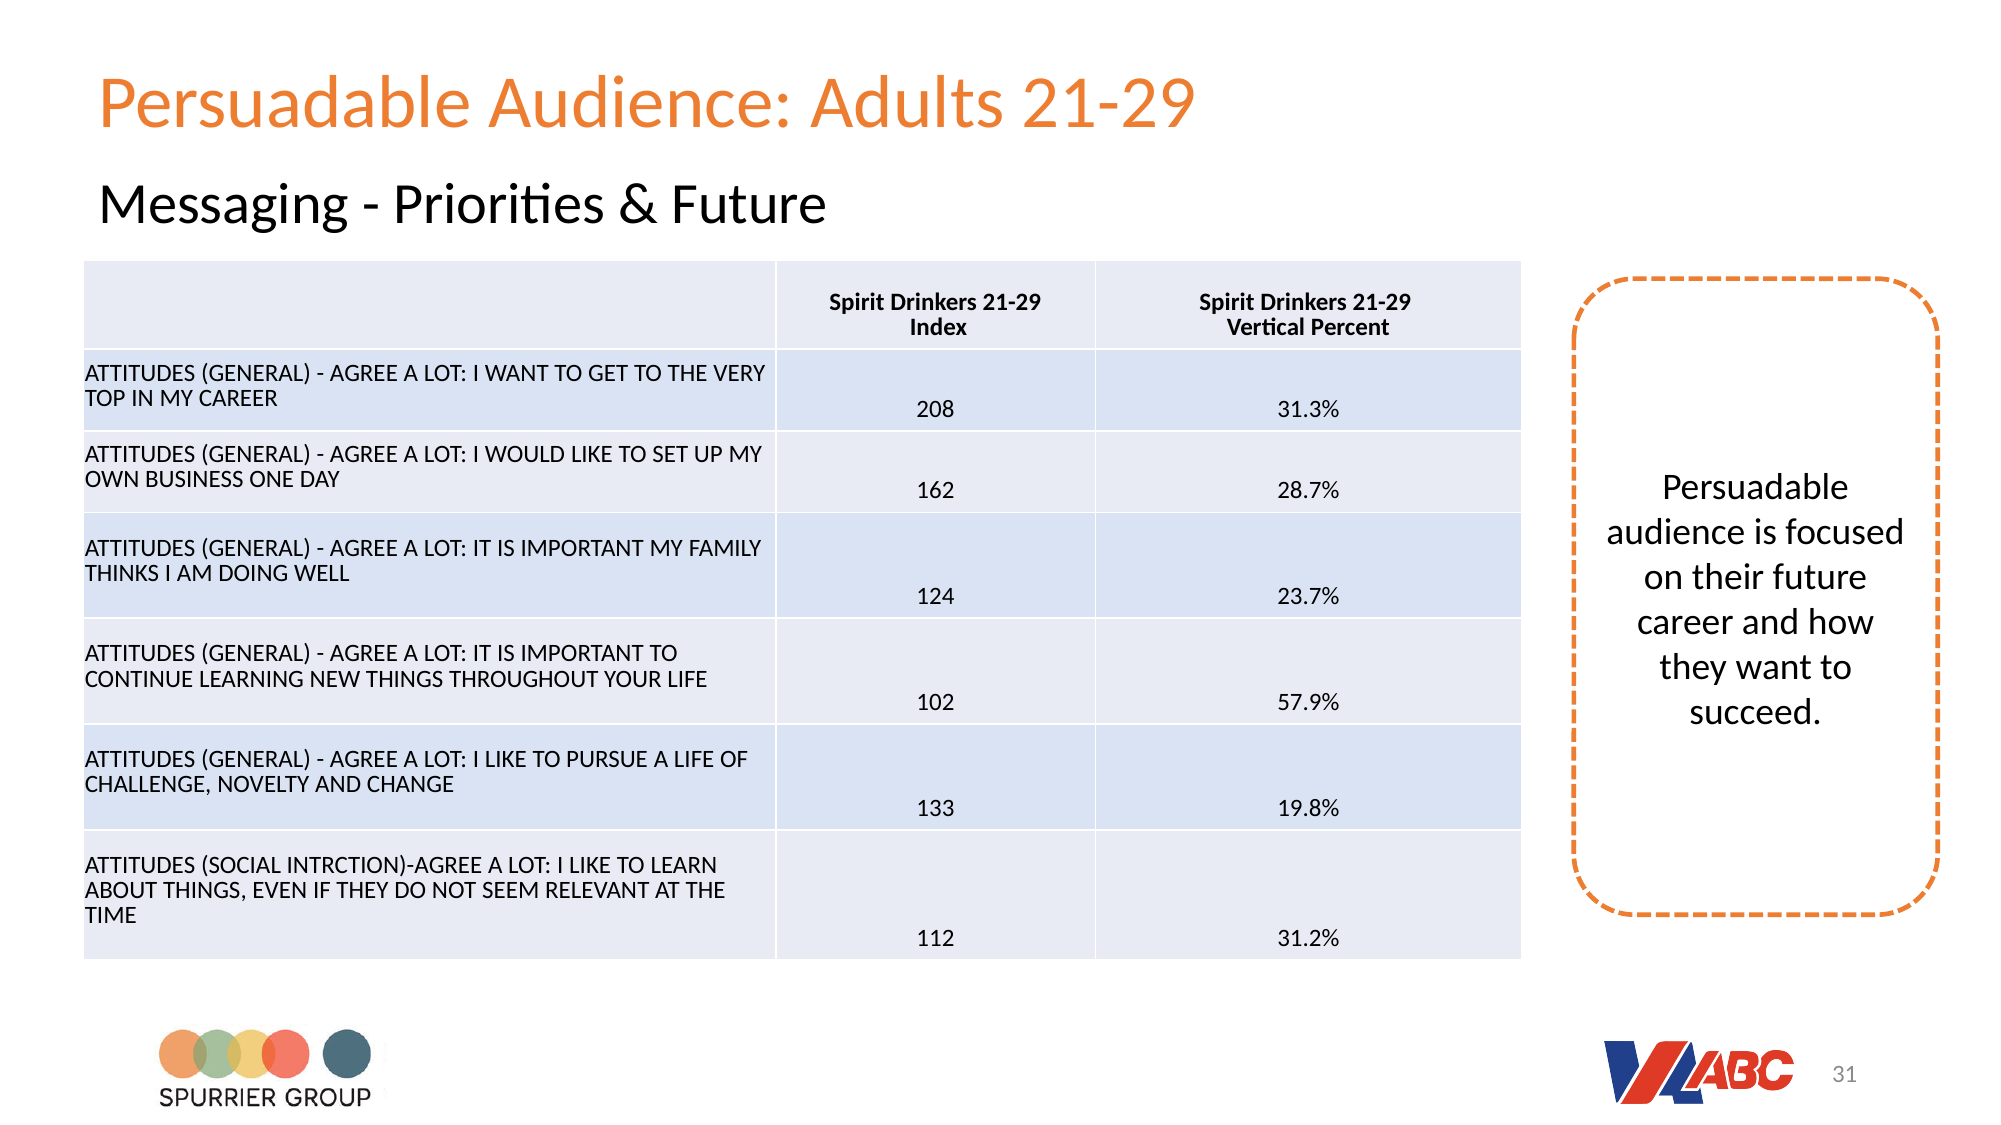

Persuadable Audience: Adults 21-29
# Messaging - Priorities & Future
|  | Spirit Drinkers 21-29 Index | Spirit Drinkers 21-29 Vertical Percent |
| --- | --- | --- |
| ATTITUDES (GENERAL) - AGREE A LOT: I WANT TO GET TO THE VERY TOP IN MY CAREER | 208 | 31.3% |
| ATTITUDES (GENERAL) - AGREE A LOT: I WOULD LIKE TO SET UP MY OWN BUSINESS ONE DAY | 162 | 28.7% |
| ATTITUDES (GENERAL) - AGREE A LOT: IT IS IMPORTANT MY FAMILY THINKS I AM DOING WELL | 124 | 23.7% |
| ATTITUDES (GENERAL) - AGREE A LOT: IT IS IMPORTANT TO CONTINUE LEARNING NEW THINGS THROUGHOUT YOUR LIFE | 102 | 57.9% |
| ATTITUDES (GENERAL) - AGREE A LOT: I LIKE TO PURSUE A LIFE OF CHALLENGE, NOVELTY AND CHANGE | 133 | 19.8% |
| ATTITUDES (SOCIAL INTRCTION)-AGREE A LOT: I LIKE TO LEARN ABOUT THINGS, EVEN IF THEY DO NOT SEEM RELEVANT AT THE TIME | 112 | 31.2% |
Persuadable audience is focused on their future career and how they want to succeed.
31